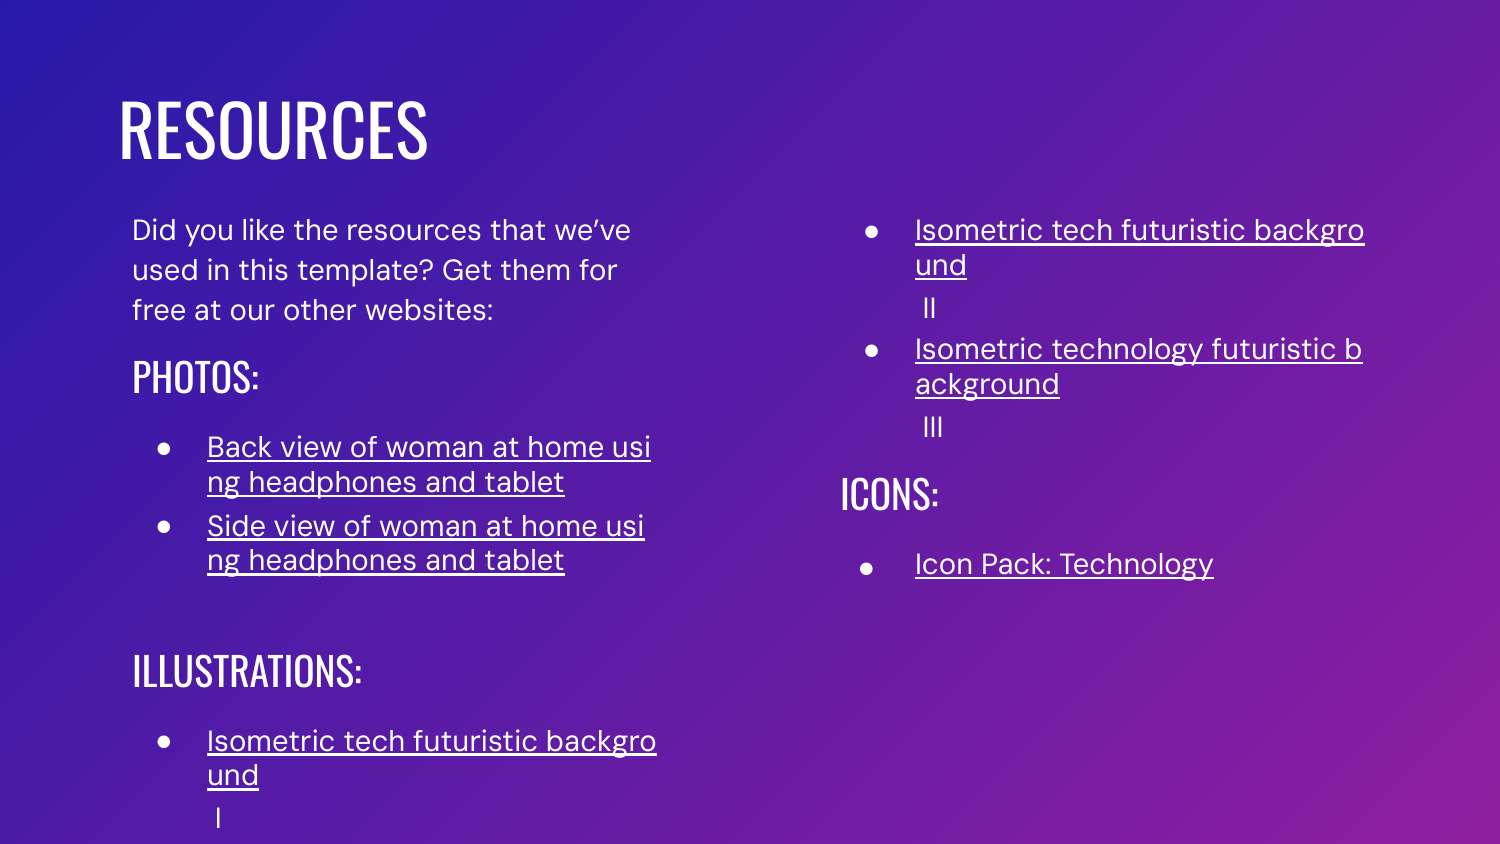

# RESOURCES
Did you like the resources that we’ve used in this template? Get them for free at our other websites:
PHOTOS:
Back view of woman at home using headphones and tablet
Side view of woman at home using headphones and tablet

ILLUSTRATIONS:
Isometric tech futuristic background I
Isometric tech futuristic background II
Isometric technology futuristic background III
ICONS:
Icon Pack: Technology